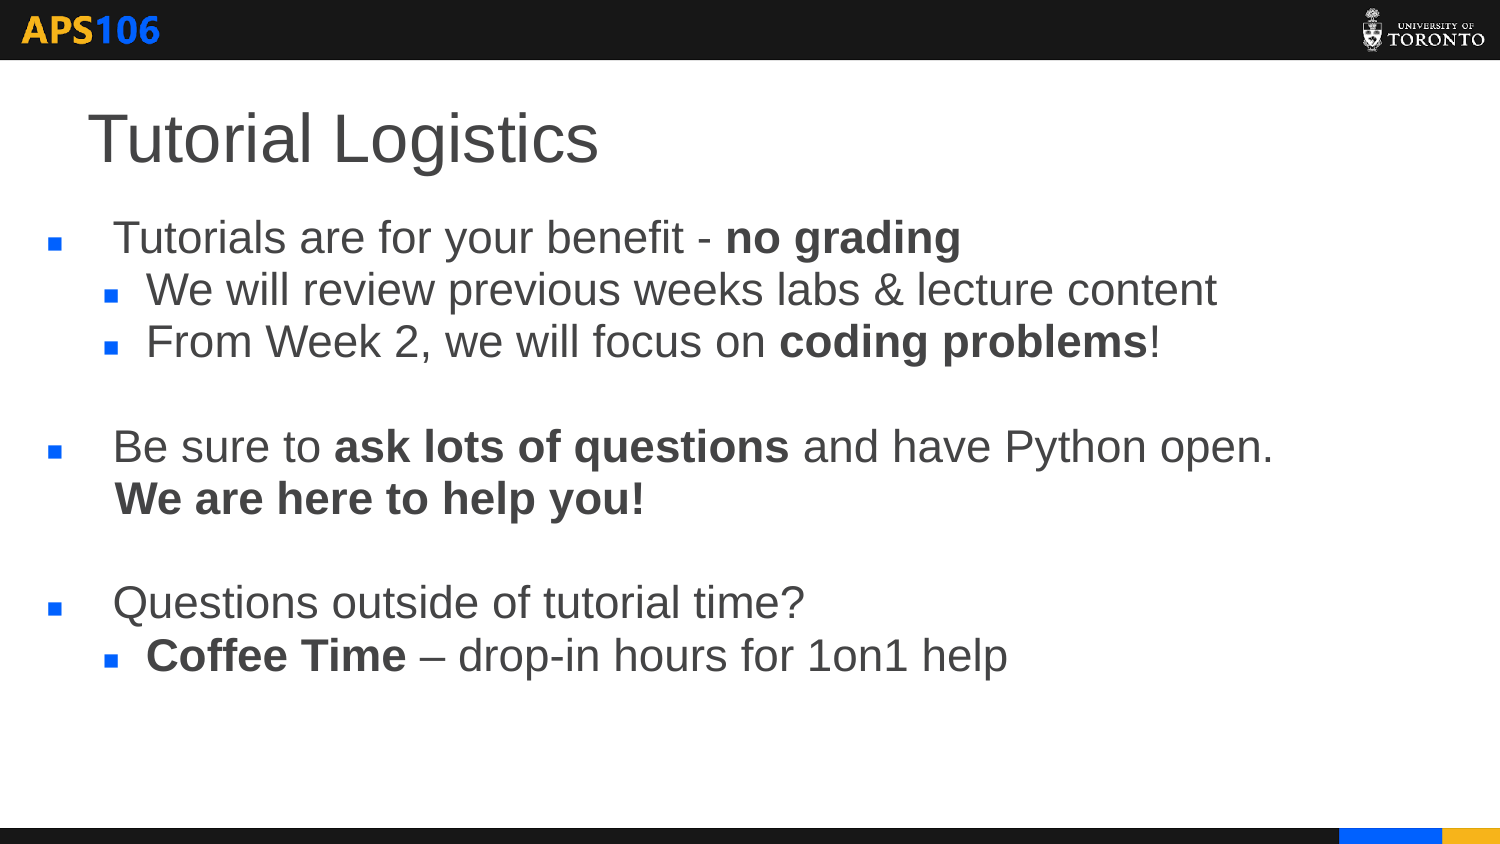

Tutorial Logistics
Tutorials are for your benefit - no grading
We will review previous weeks labs & lecture content
From Week 2, we will focus on coding problems!

Be sure to ask lots of questions and have Python open.
We are here to help you!

Questions outside of tutorial time?
Coffee Time – drop-in hours for 1on1 help